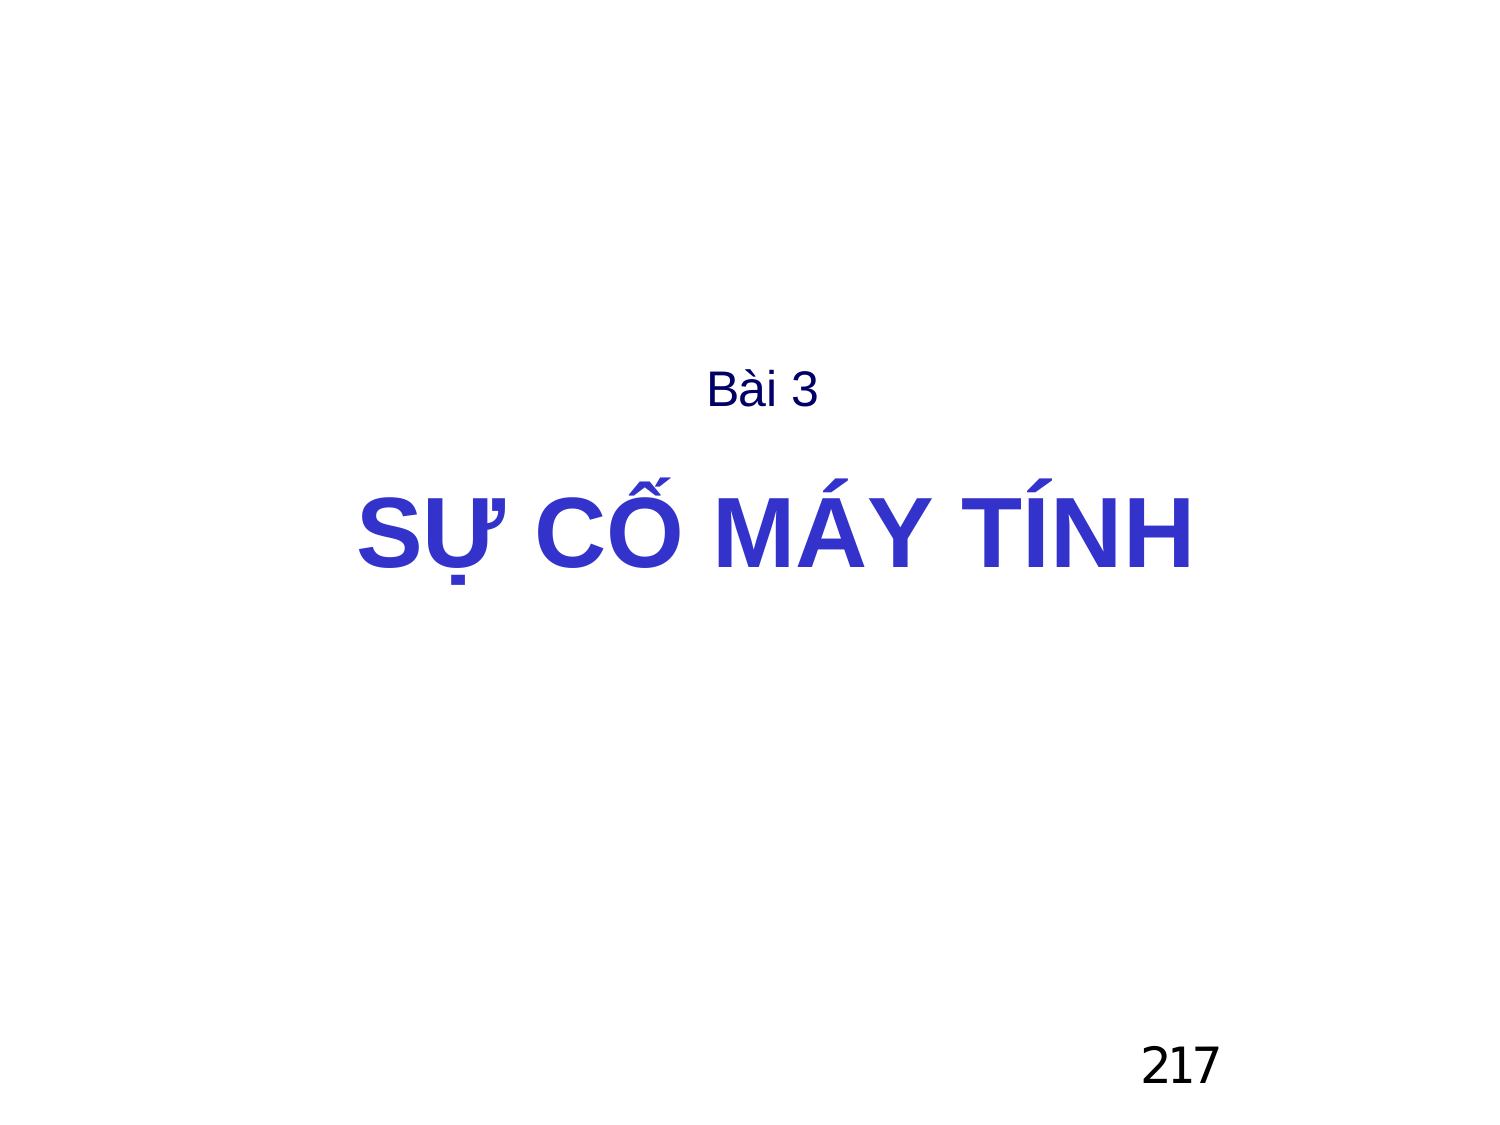

# Bài 3
SỰ CỐ MÁY TÍNH
217